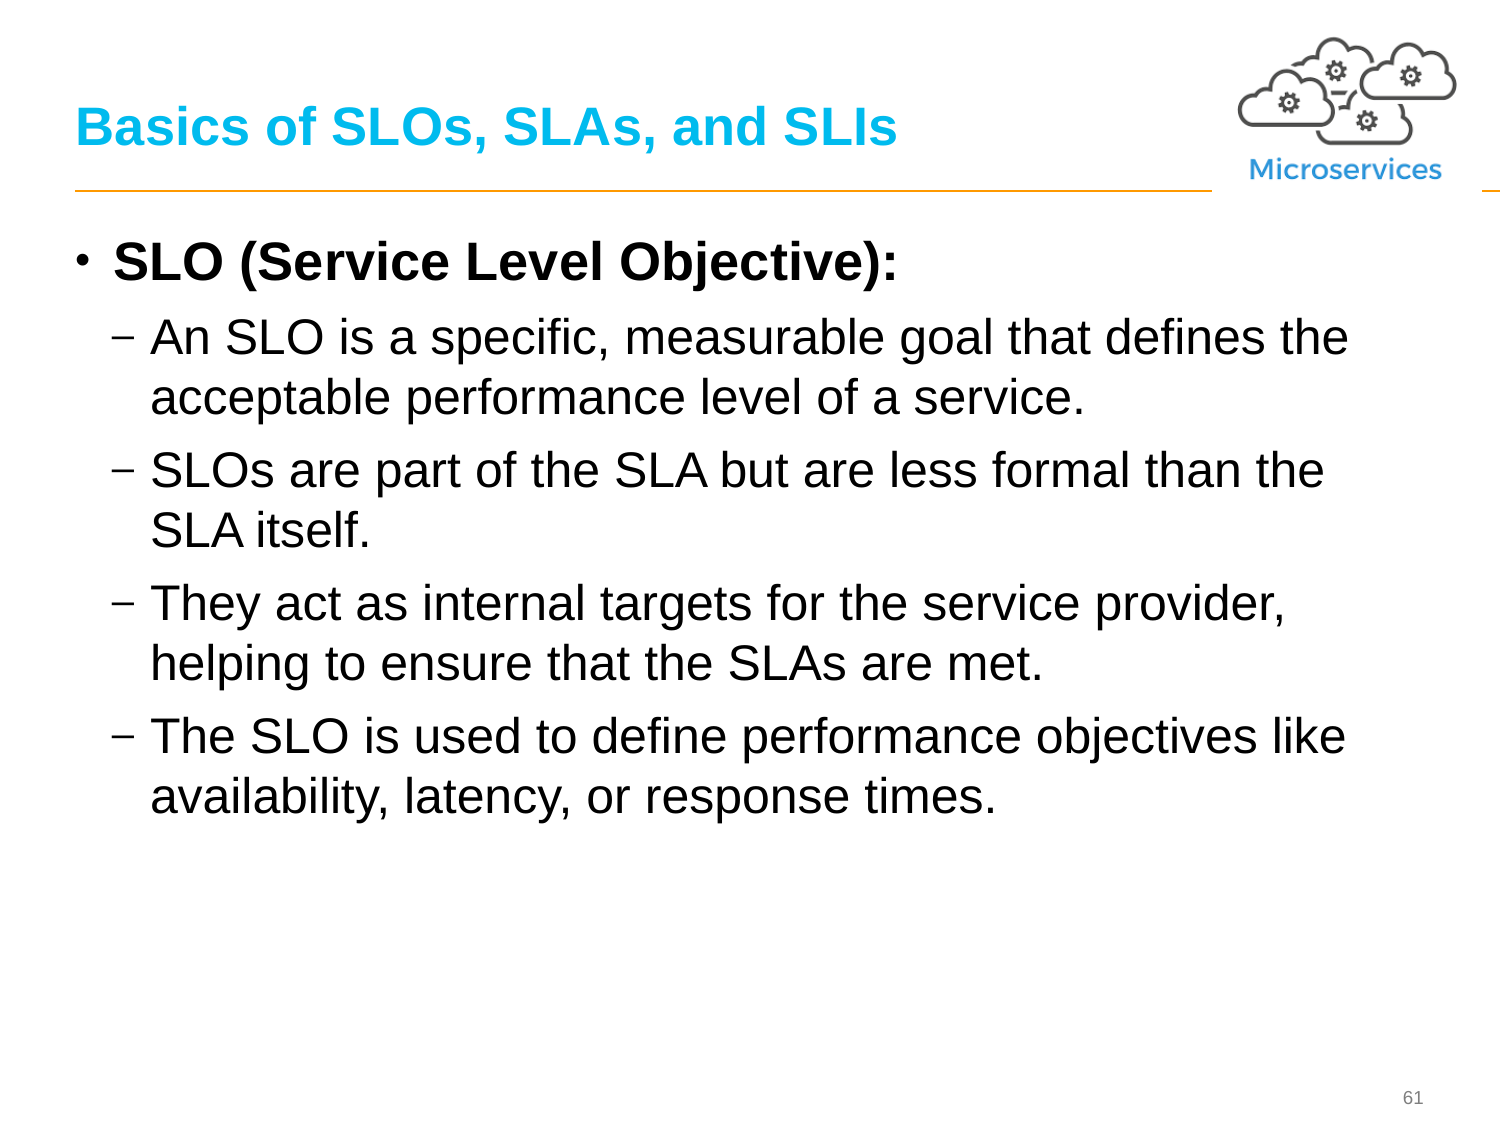

# Basics of SLOs, SLAs, and SLIs
SLO (Service Level Objective):
An SLO is a specific, measurable goal that defines the acceptable performance level of a service.
SLOs are part of the SLA but are less formal than the SLA itself.
They act as internal targets for the service provider, helping to ensure that the SLAs are met.
The SLO is used to define performance objectives like availability, latency, or response times.